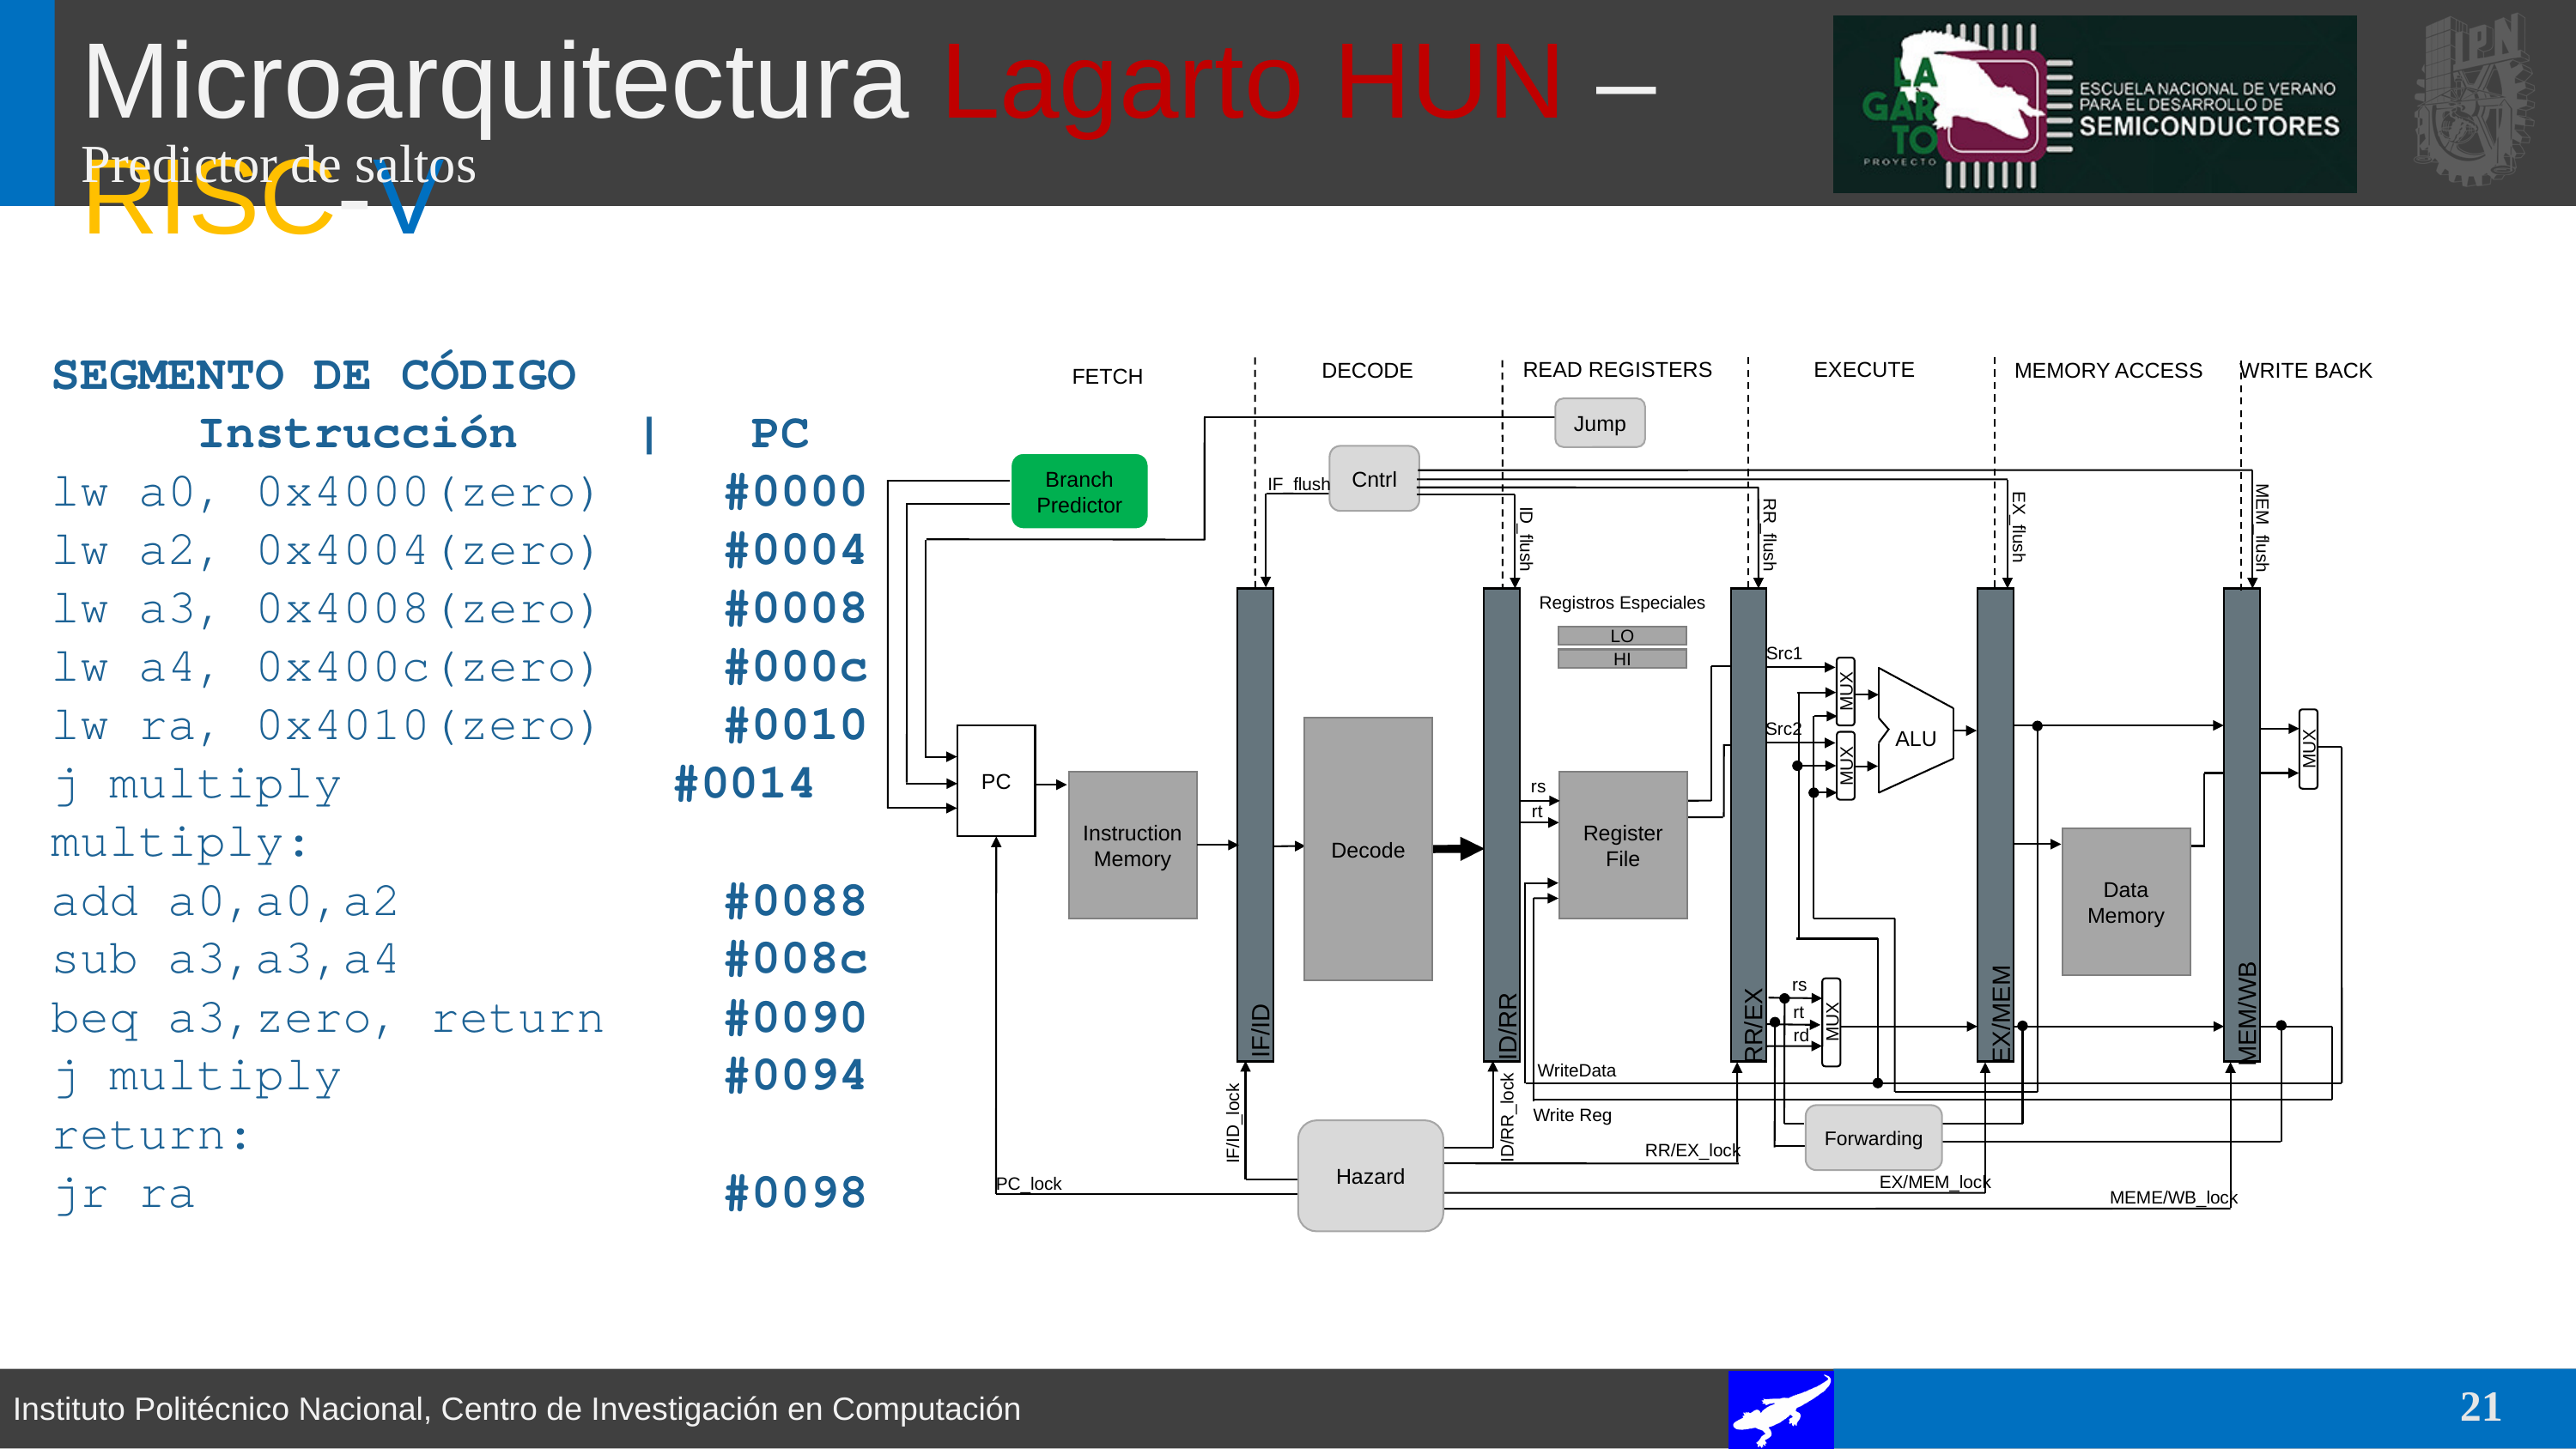

# Microarquitectura Lagarto HUN – RISC-V
Predictor de saltos
SEGMENTO DE CÓDIGO
     Instrucción    |   PC
lw a0, 0x4000(zero)    #0000
lw a2, 0x4004(zero)    #0004
lw a3, 0x4008(zero)    #0008
lw a4, 0x400c(zero)    #000c
lw ra, 0x4010(zero)    #0010
j multiply 	          #0014
multiply:
add a0,a0,a2           #0088
sub a3,a3,a4           #008c
beq a3,zero, return    #0090
j multiply             #0094
return:
jr ra                  #0098
EXECUTE
READ REGISTERS
MEMORY ACCESS
DECODE
WRITE BACK
FETCH
Jump
Cntrl
Branch Predictor
IF_flush
EX_flush
MEM_flush
RR_flush
ID_flush
Registros Especiales

ID/RR

RR/EX

LO
Src1
HI
ALU
MUX
Src2
Decode
PC
MUX
MUX
rs
Instruction Memory
Register File
rt
Data
Memory
rs
rt
MEM/WB
EX/MEM
IF/ID
MUX
rd
WriteData
Write Reg
ID/RR_lock
Forwarding
IF/ID_lock
Hazard
RR/EX_lock
EX/MEM_lock
PC_lock
MEME/WB_lock

21